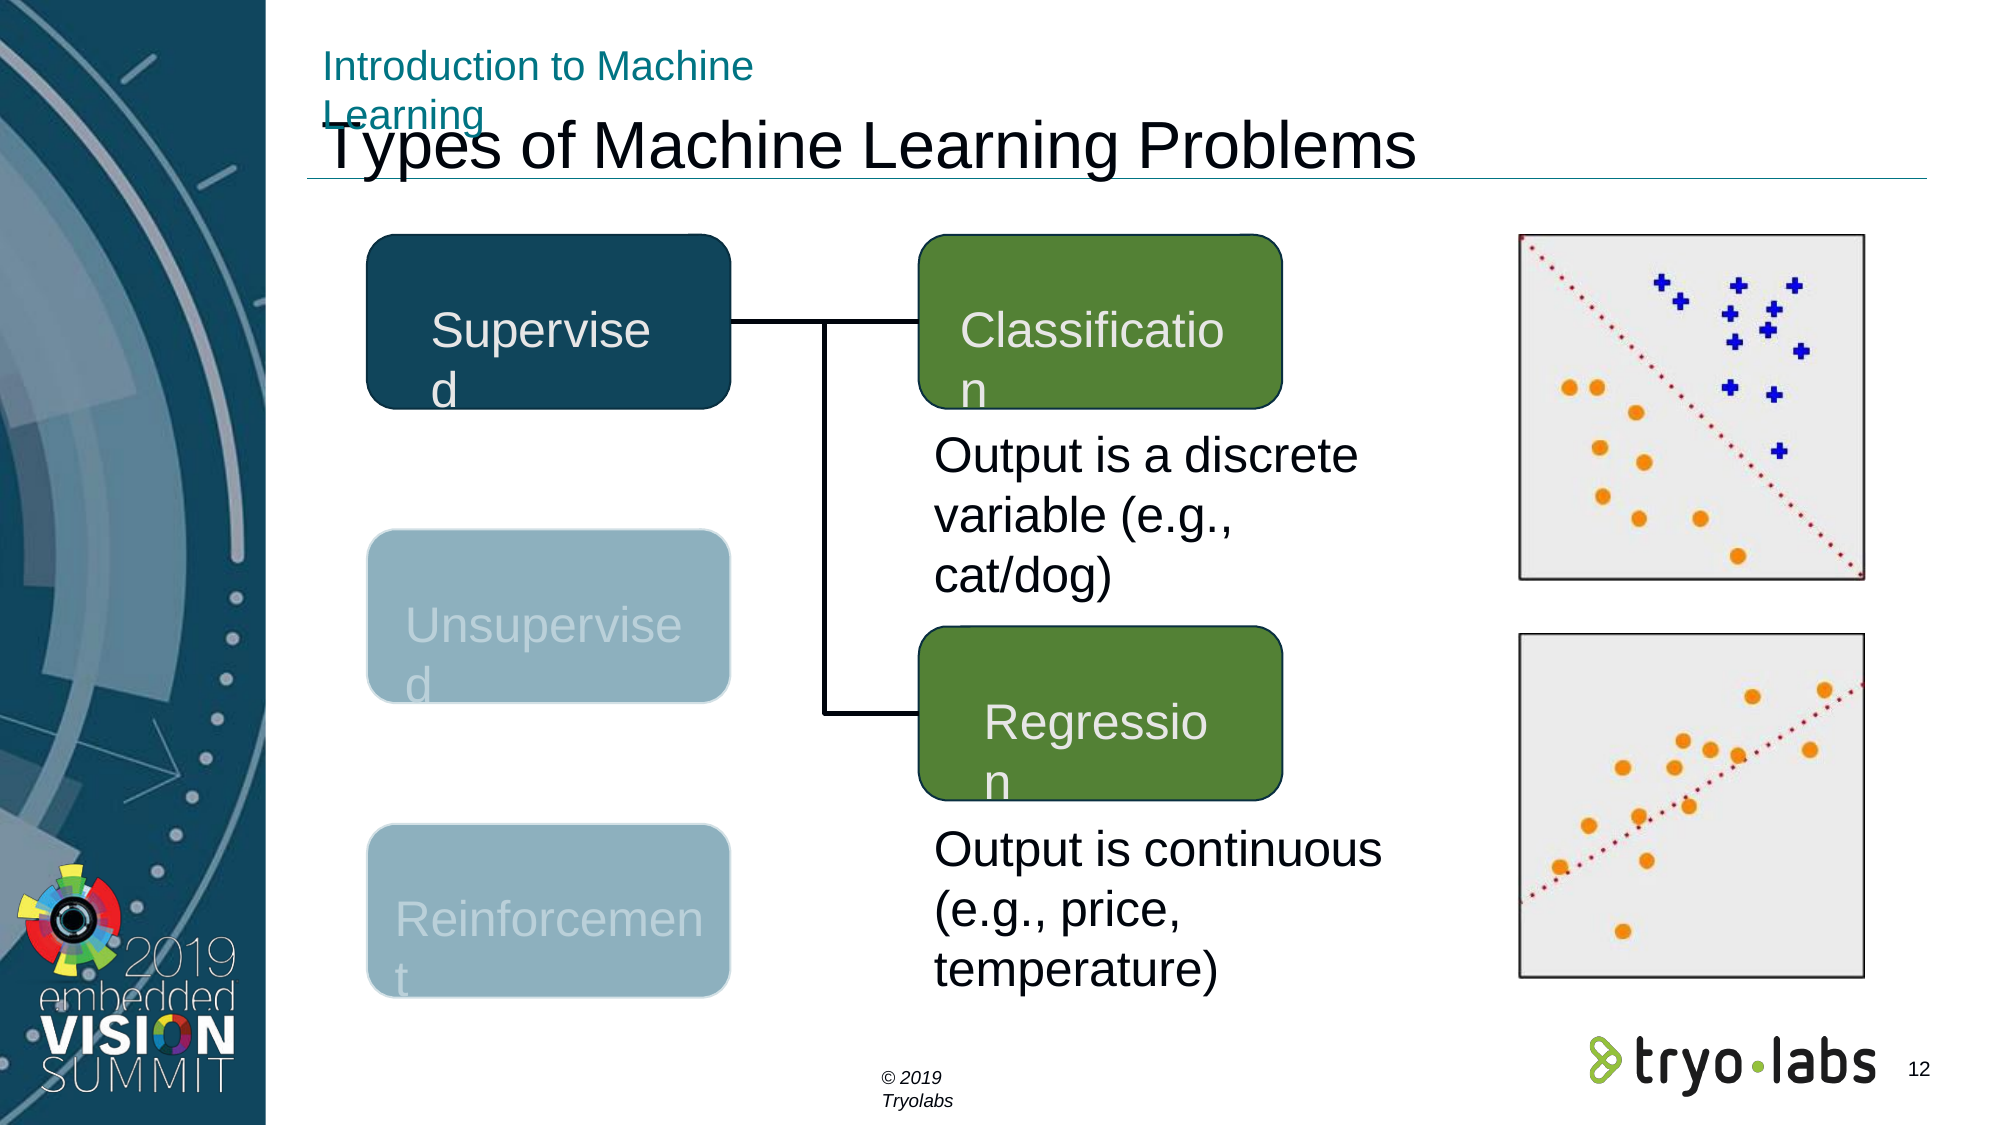

Introduction to Machine Learning
# Types of Machine Learning Problems

Supervised
Classification

Output is a discrete variable (e.g., cat/dog)

Unsupervised

Regression
Output is continuous
(e.g., price, temperature)

Reinforcement
12
© 2019 Tryolabs